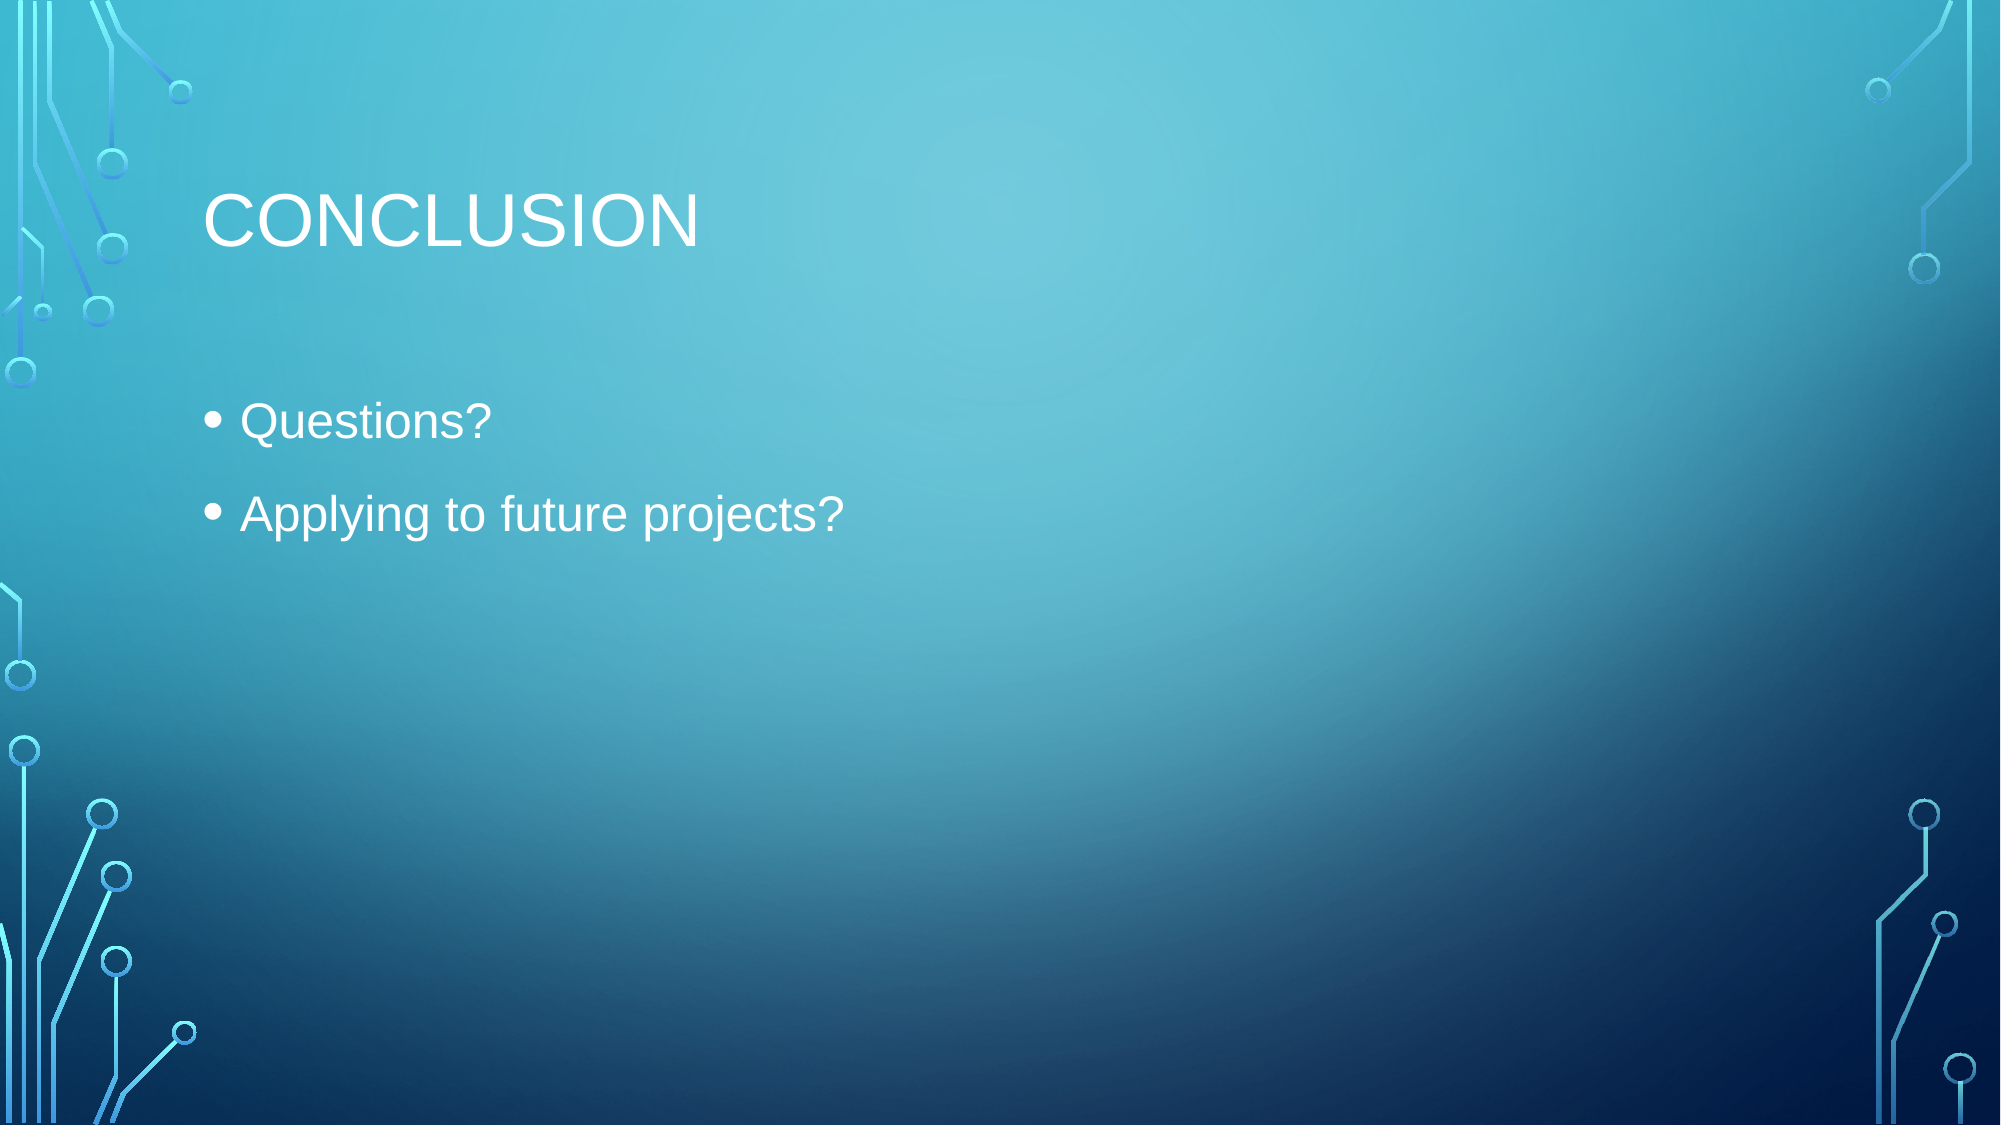

# Conclusion
Questions?
Applying to future projects?